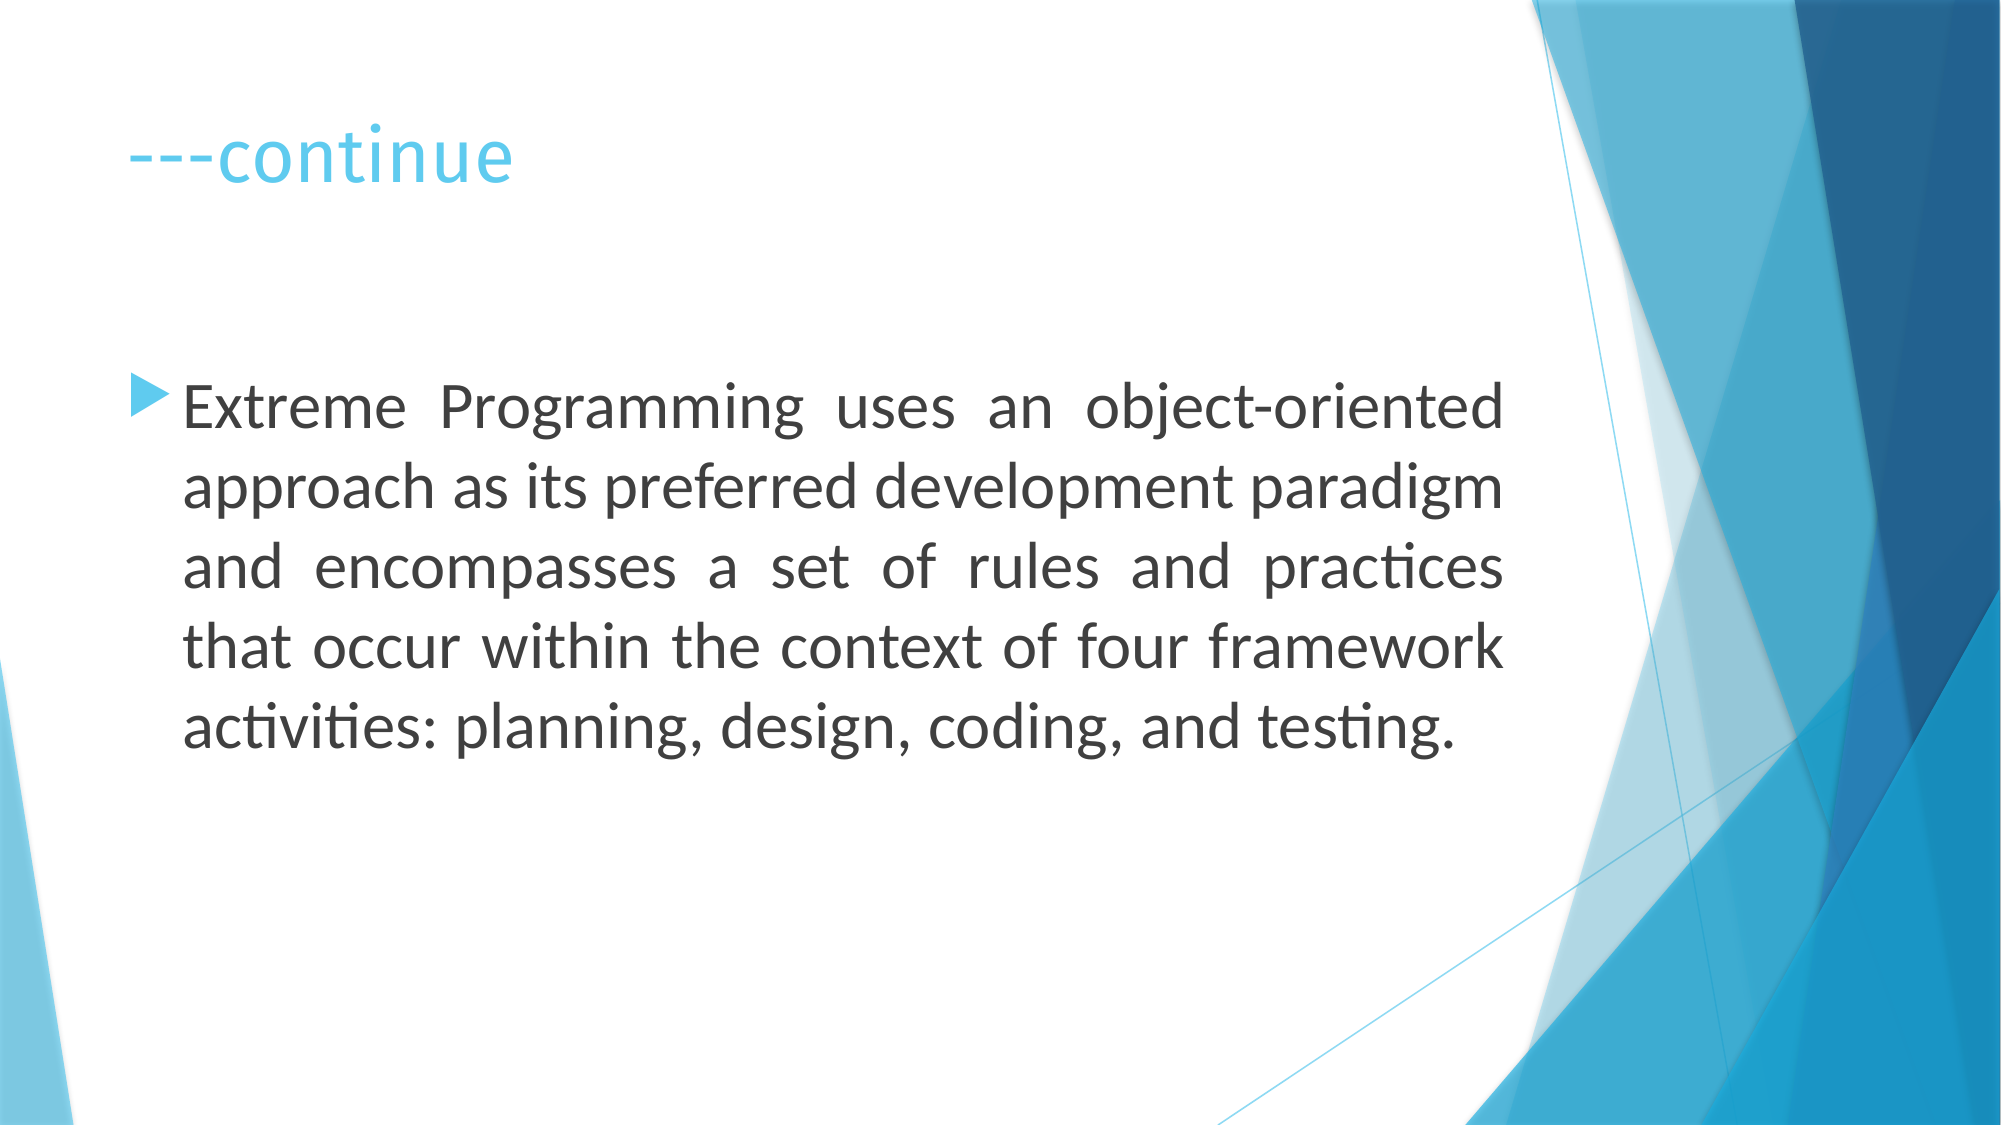

# ---continue
Extreme Programming uses an object-oriented approach as its preferred development paradigm and encompasses a set of rules and practices that occur within the context of four framework activities: planning, design, coding, and testing.